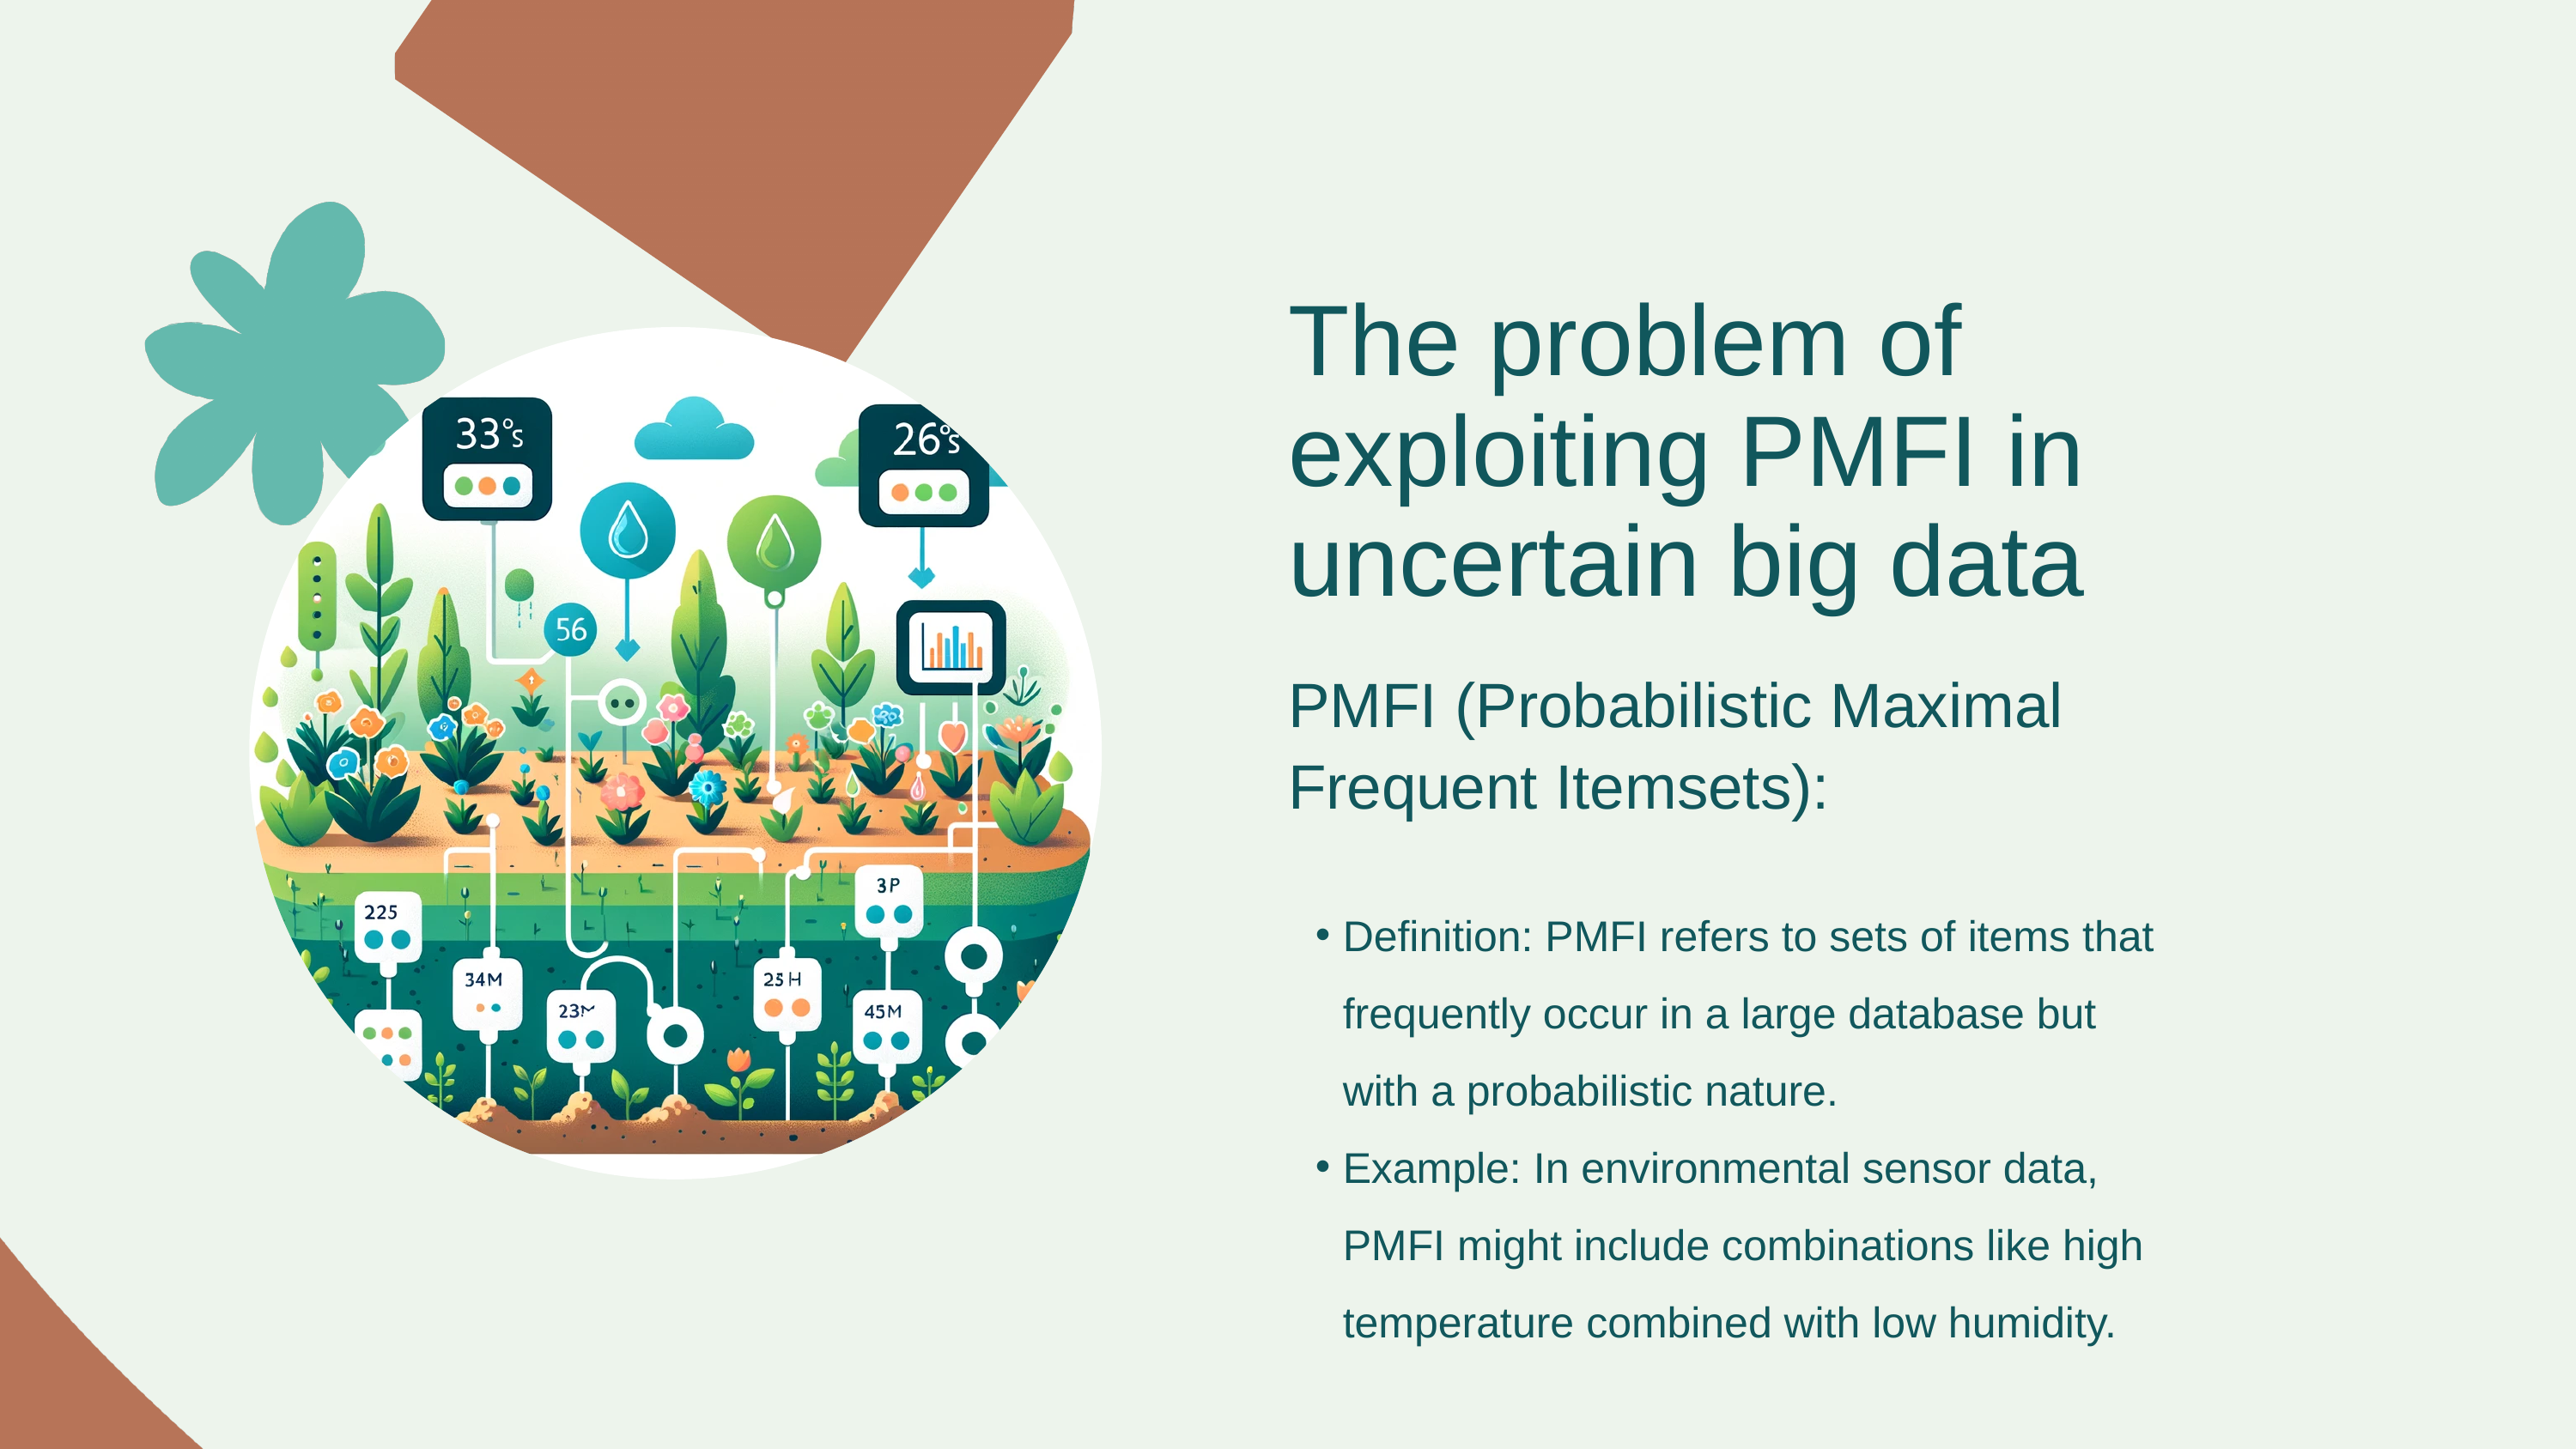

The problem of exploiting PMFI in uncertain big data
PMFI (Probabilistic Maximal Frequent Itemsets):
Definition: PMFI refers to sets of items that frequently occur in a large database but with a probabilistic nature.
Example: In environmental sensor data, PMFI might include combinations like high temperature combined with low humidity.